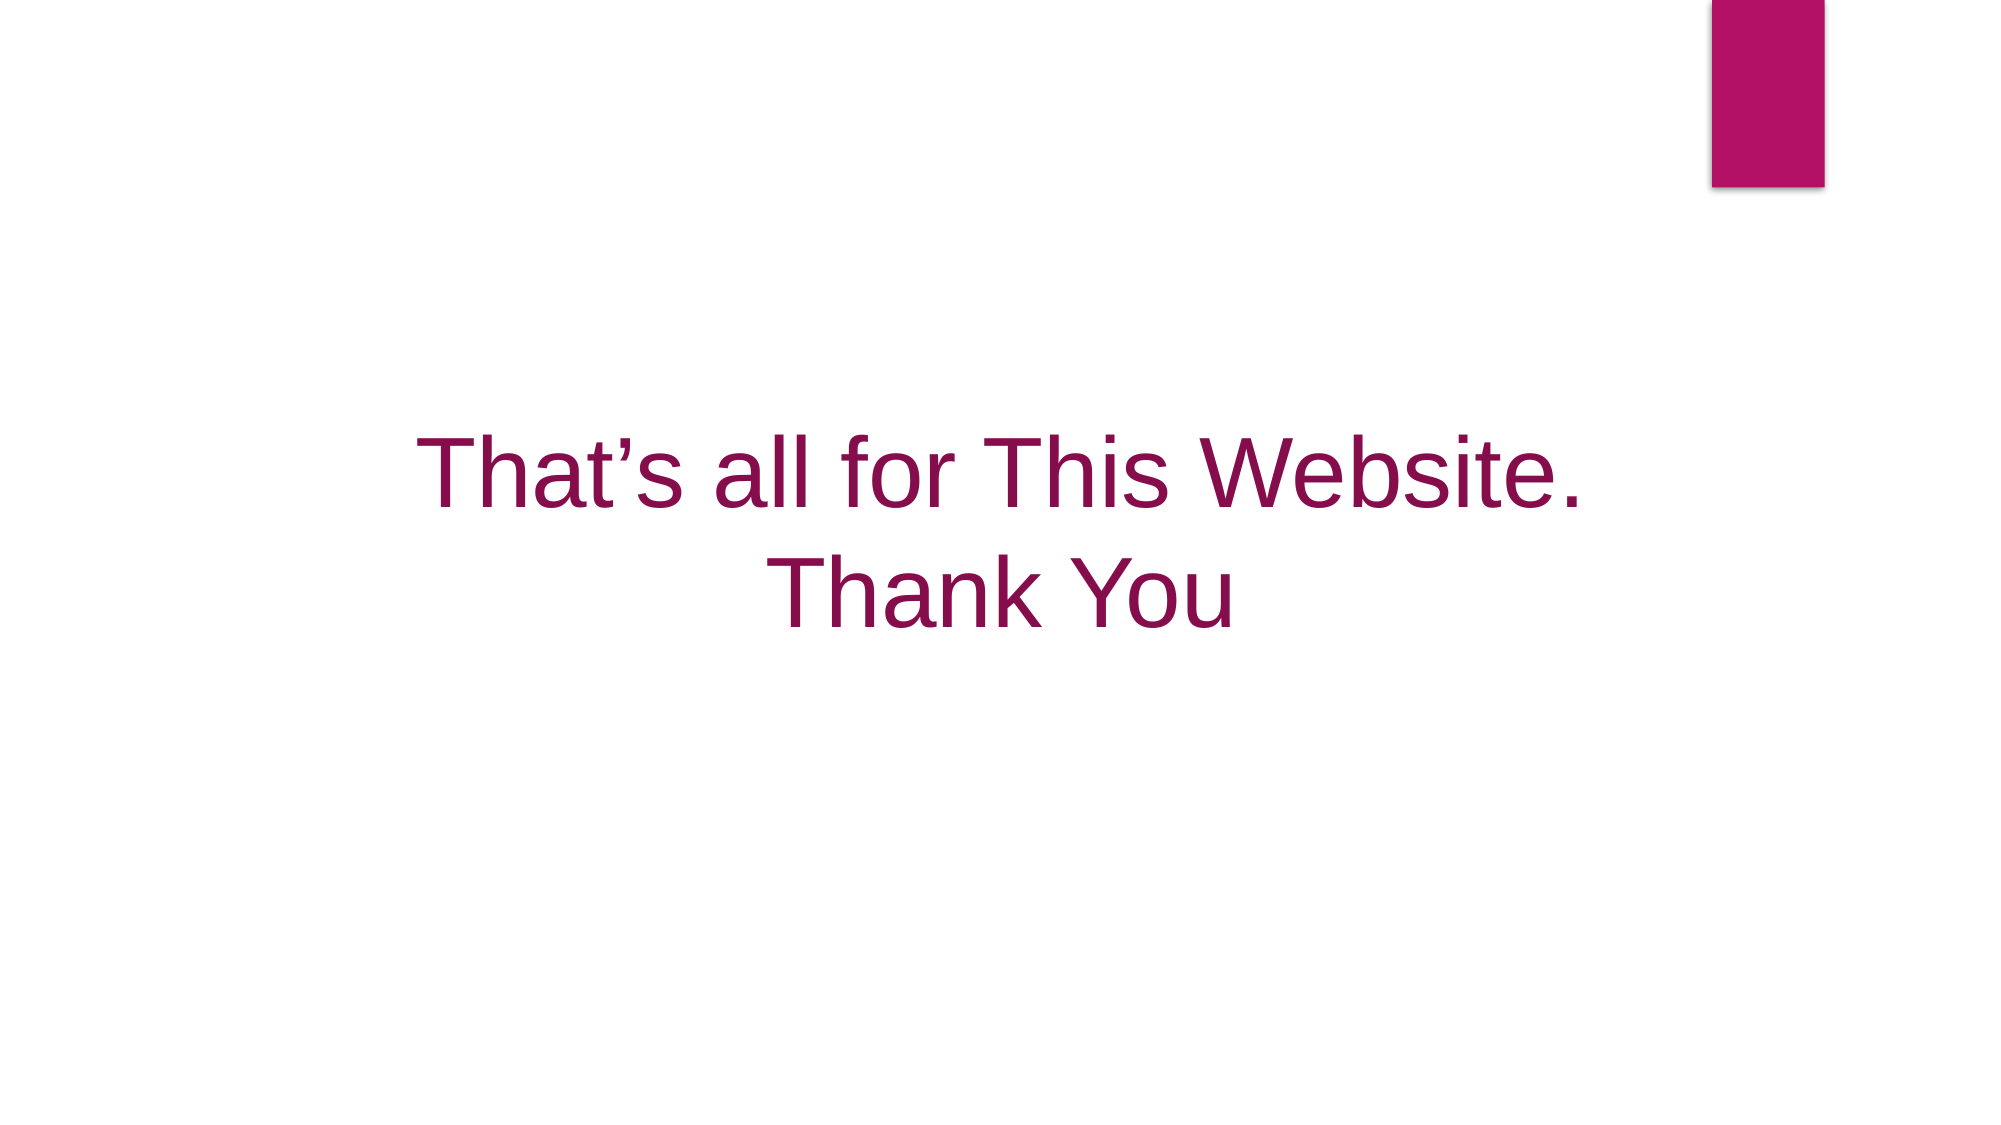

That’s all for This Website.
 Thank You